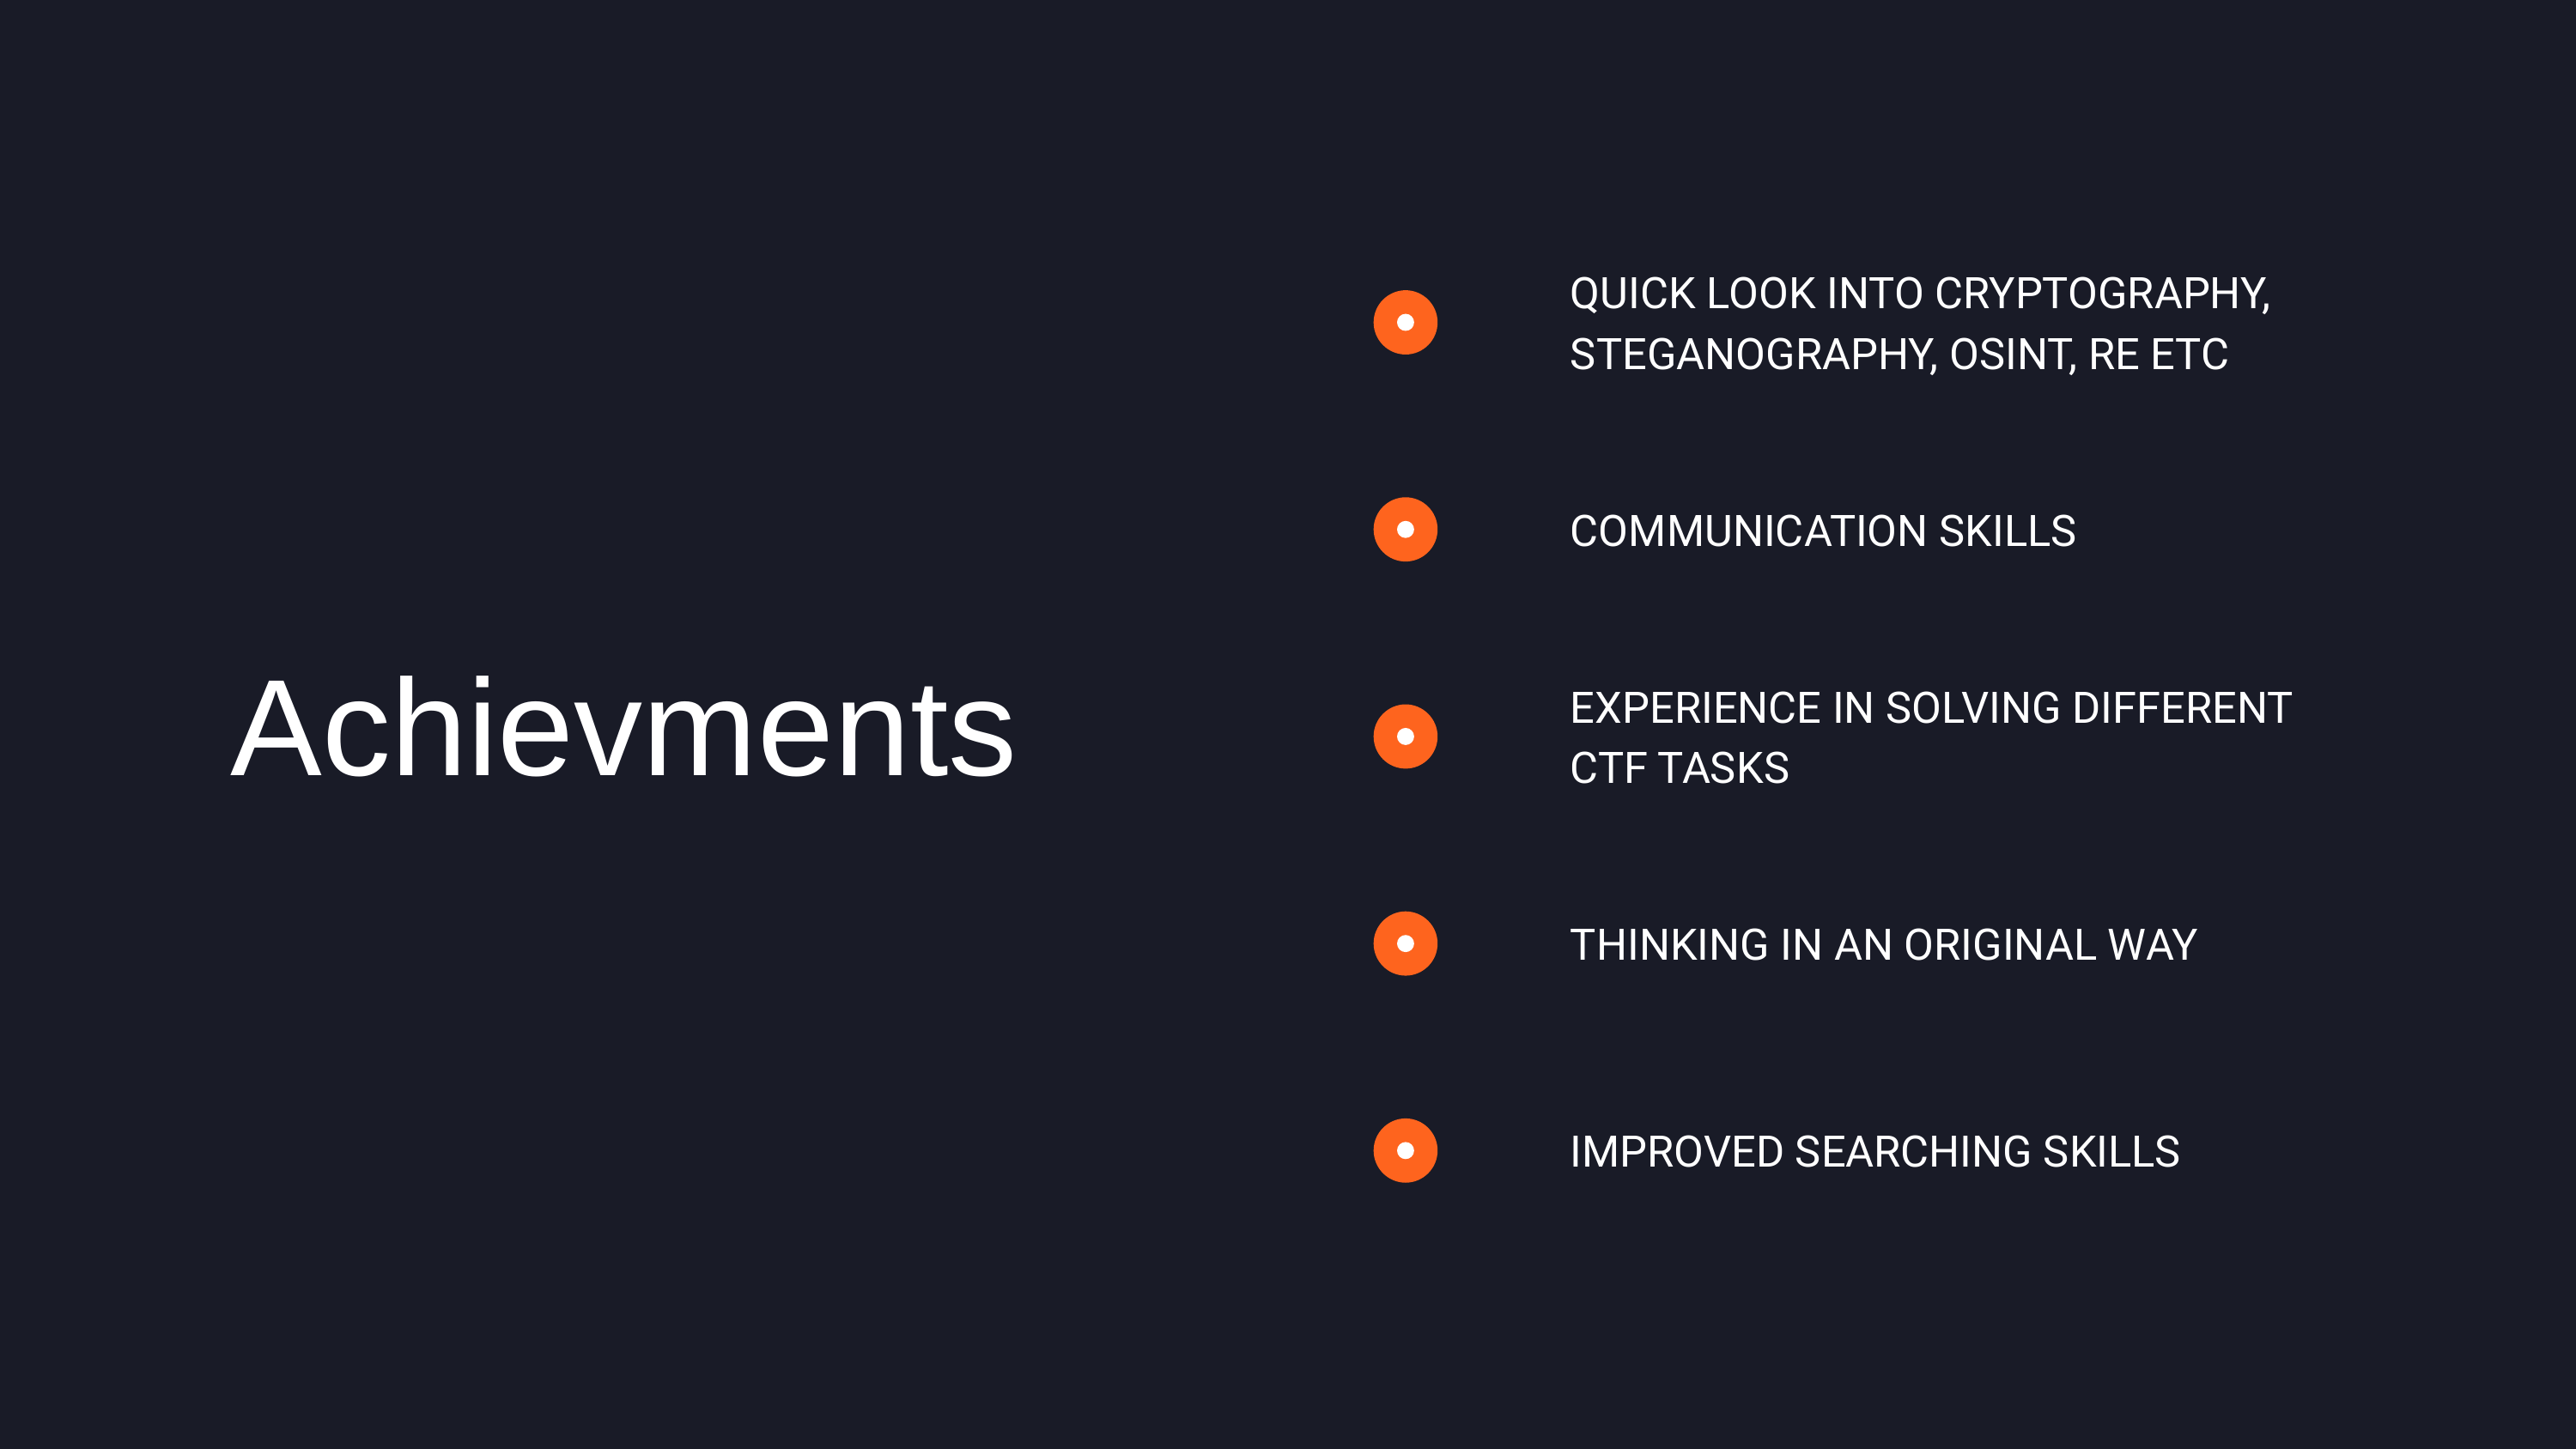

QUICK LOOK INTO CRYPTOGRAPHY, STEGANOGRAPHY, OSINT, RE ETC

COMMUNICATION SKILLS

Achievments
EXPERIENCE IN SOLVING DIFFERENT CTF TASKS

THINKING IN AN ORIGINAL WAY

IMPROVED SEARCHING SKILLS